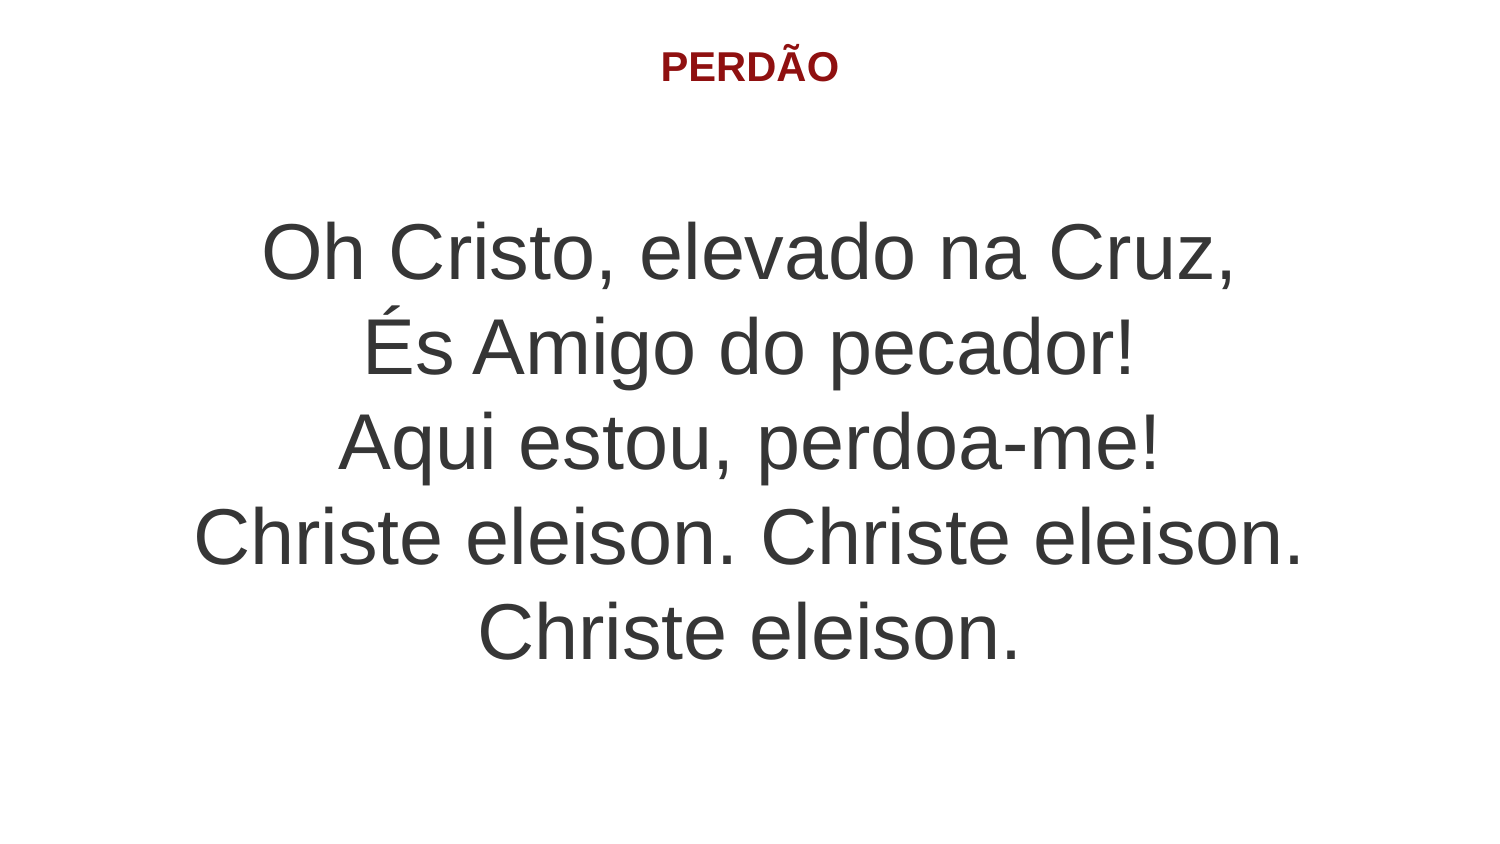

PERDÃO
Oh Cristo, elevado na Cruz,
És Amigo do pecador!
Aqui estou, perdoa-me!
Christe eleison. Christe eleison.
Christe eleison.